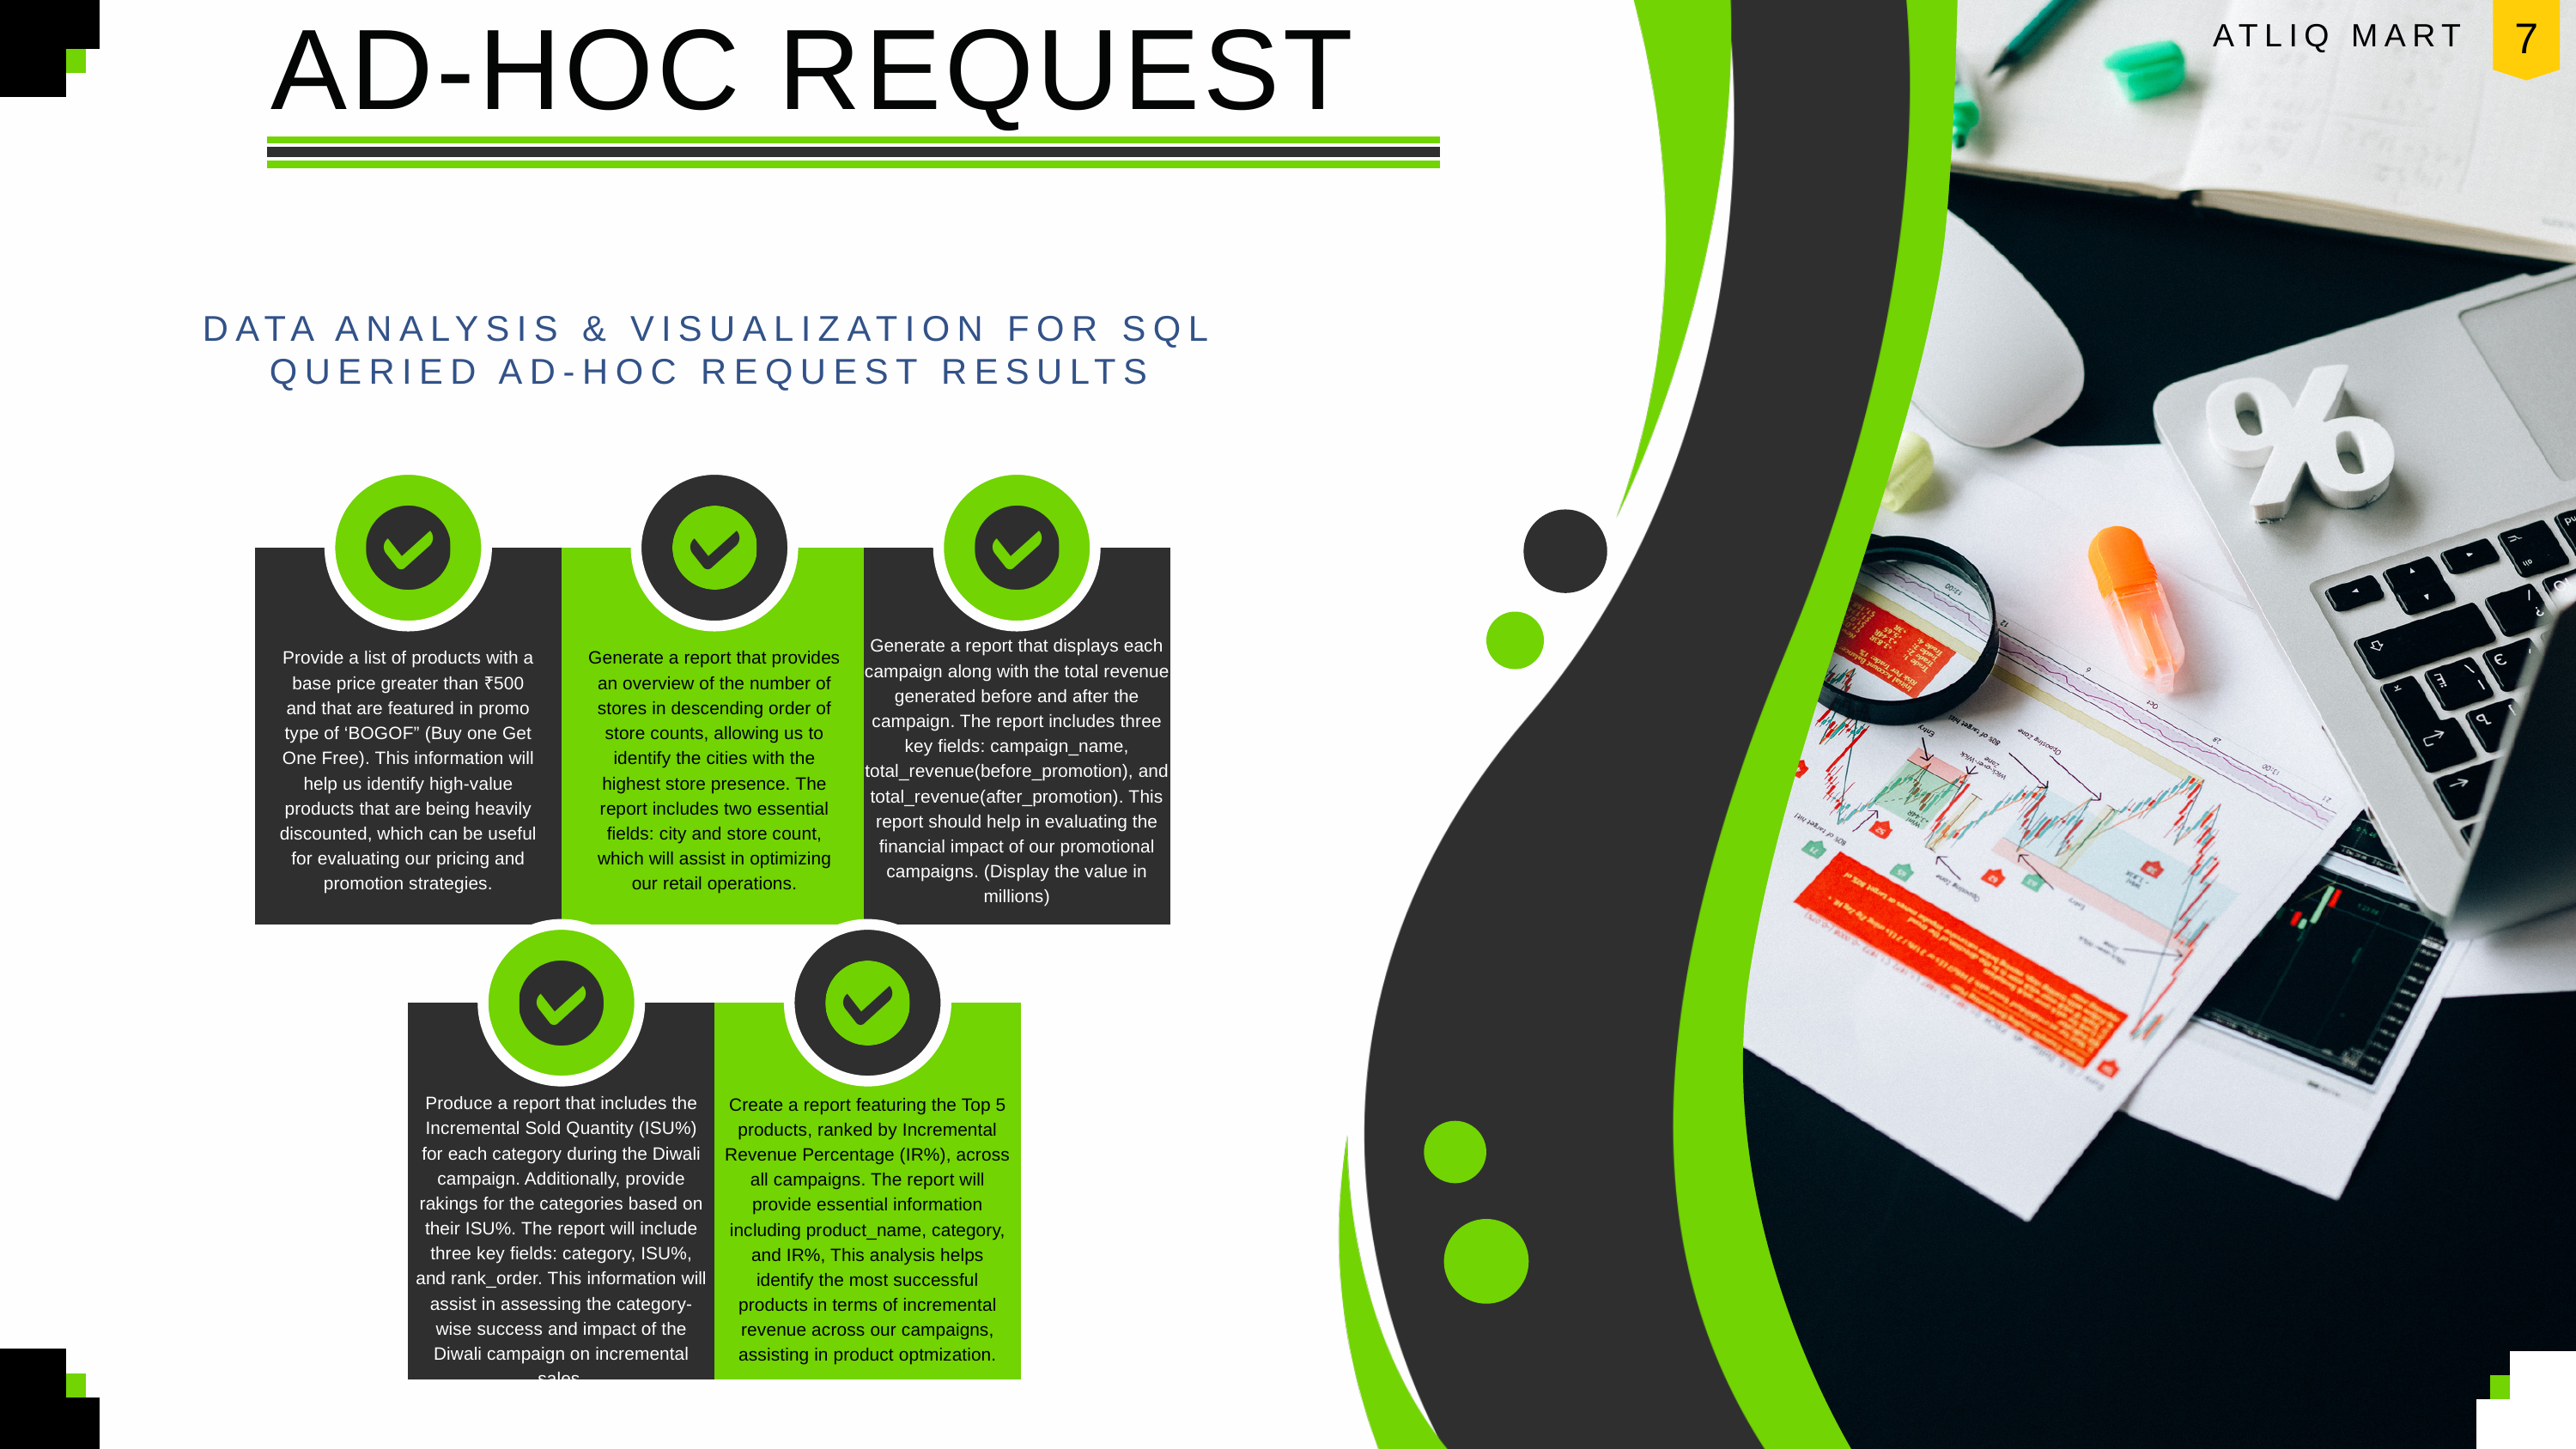

7

AD-HOC REQUEST
ATLIQ MART

DATA ANALYSIS & VISUALIZATION FOR SQL QUERIED AD-HOC REQUEST RESULTS

Generate a report that displays each campaign along with the total revenue generated before and after the campaign. The report includes three key fields: campaign_name, total_revenue(before_promotion), and total_revenue(after_promotion). This report should help in evaluating the financial impact of our promotional campaigns. (Display the value in millions)
Provide a list of products with a base price greater than ₹500 and that are featured in promo type of ‘BOGOF” (Buy one Get One Free). This information will help us identify high-value products that are being heavily discounted, which can be useful for evaluating our pricing and promotion strategies.
Generate a report that provides an overview of the number of stores in descending order of store counts, allowing us to identify the cities with the highest store presence. The report includes two essential fields: city and store count, which will assist in optimizing our retail operations.

Produce a report that includes the Incremental Sold Quantity (ISU%) for each category during the Diwali campaign. Additionally, provide rakings for the categories based on their ISU%. The report will include three key fields: category, ISU%, and rank_order. This information will assist in assessing the category-wise success and impact of the Diwali campaign on incremental sales.
Create a report featuring the Top 5 products, ranked by Incremental Revenue Percentage (IR%), across all campaigns. The report will provide essential information including product_name, category, and IR%, This analysis helps identify the most successful products in terms of incremental revenue across our campaigns, assisting in product optmization.